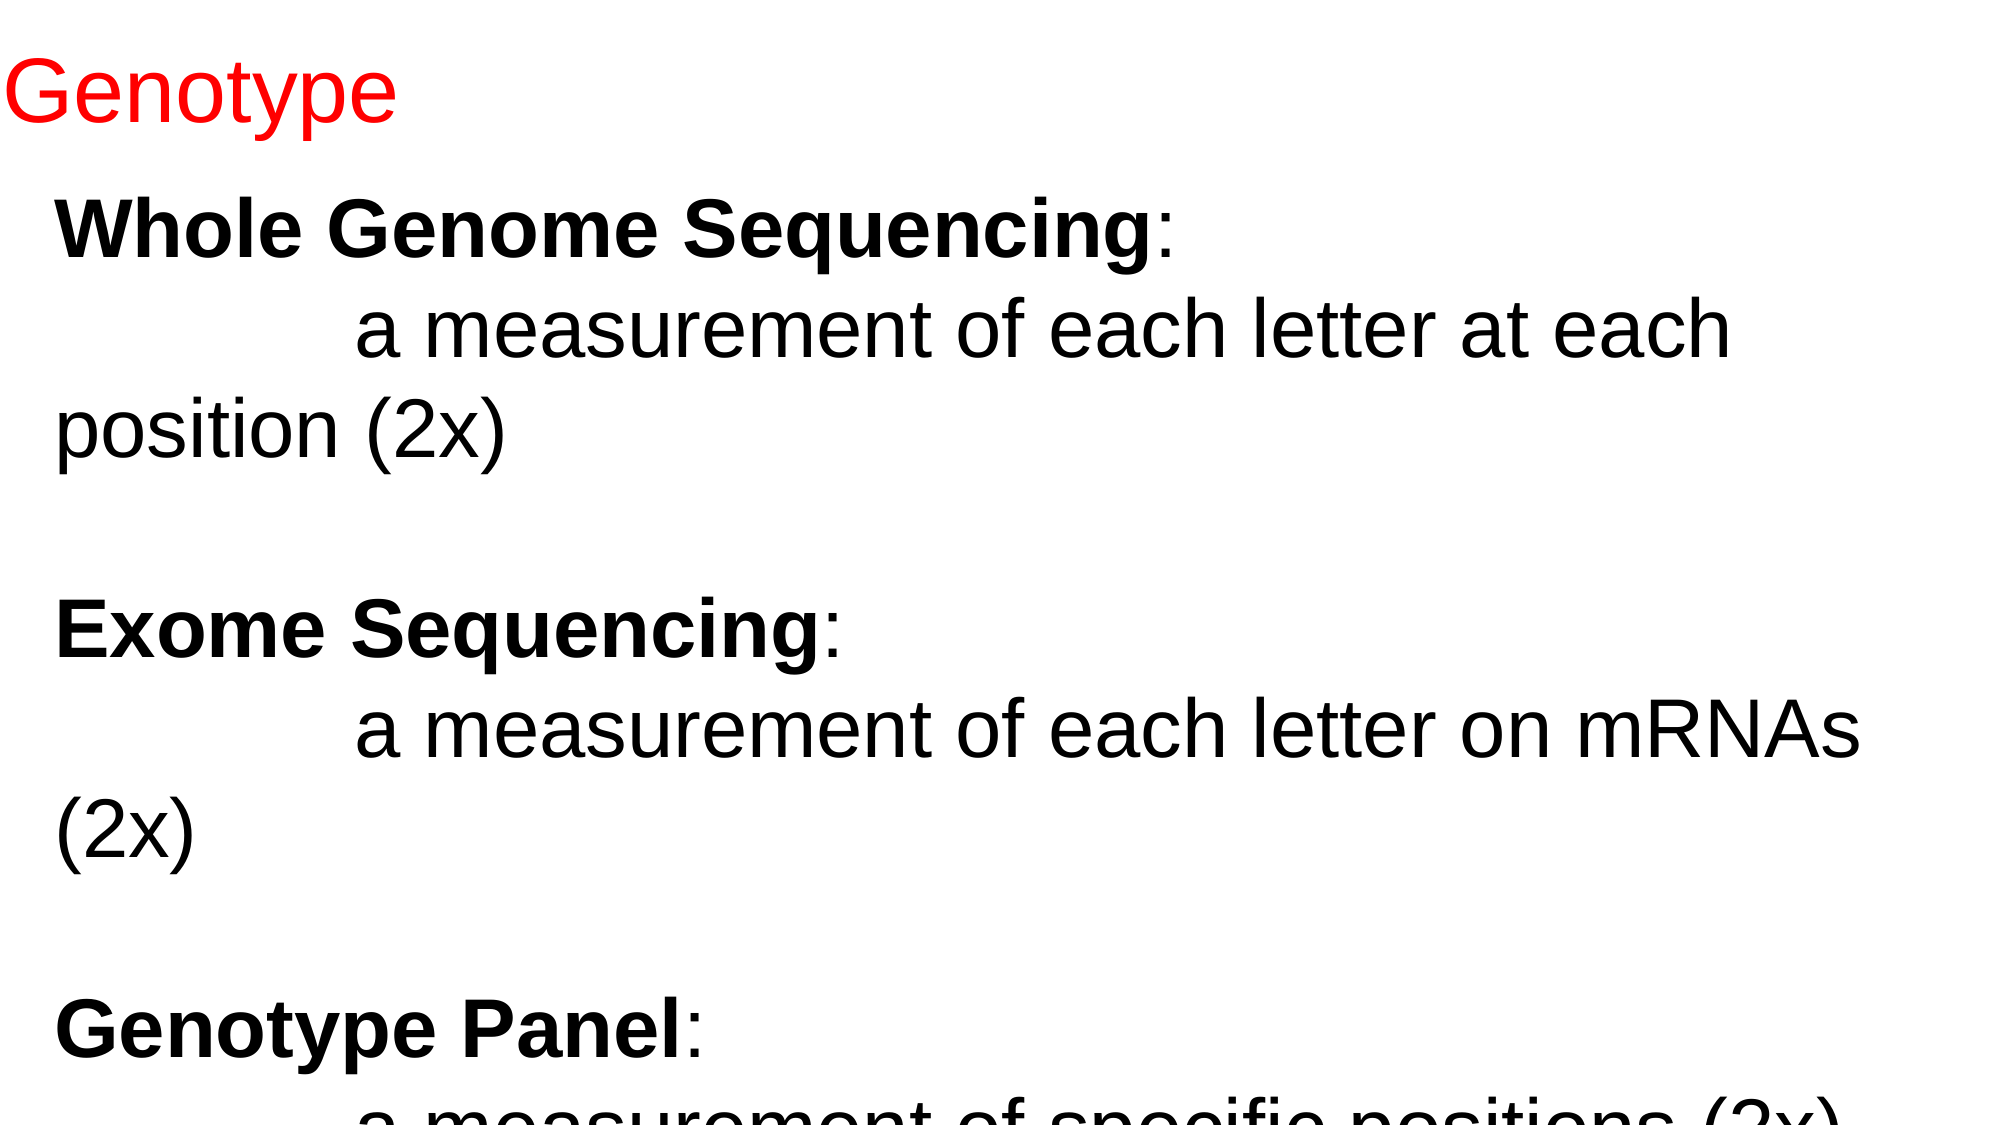

Genotype
Whole Genome Sequencing:
		a measurement of each letter at each position (2x)

Exome Sequencing:
		a measurement of each letter on mRNAs (2x)

Genotype Panel:
		a measurement of specific positions (2x)